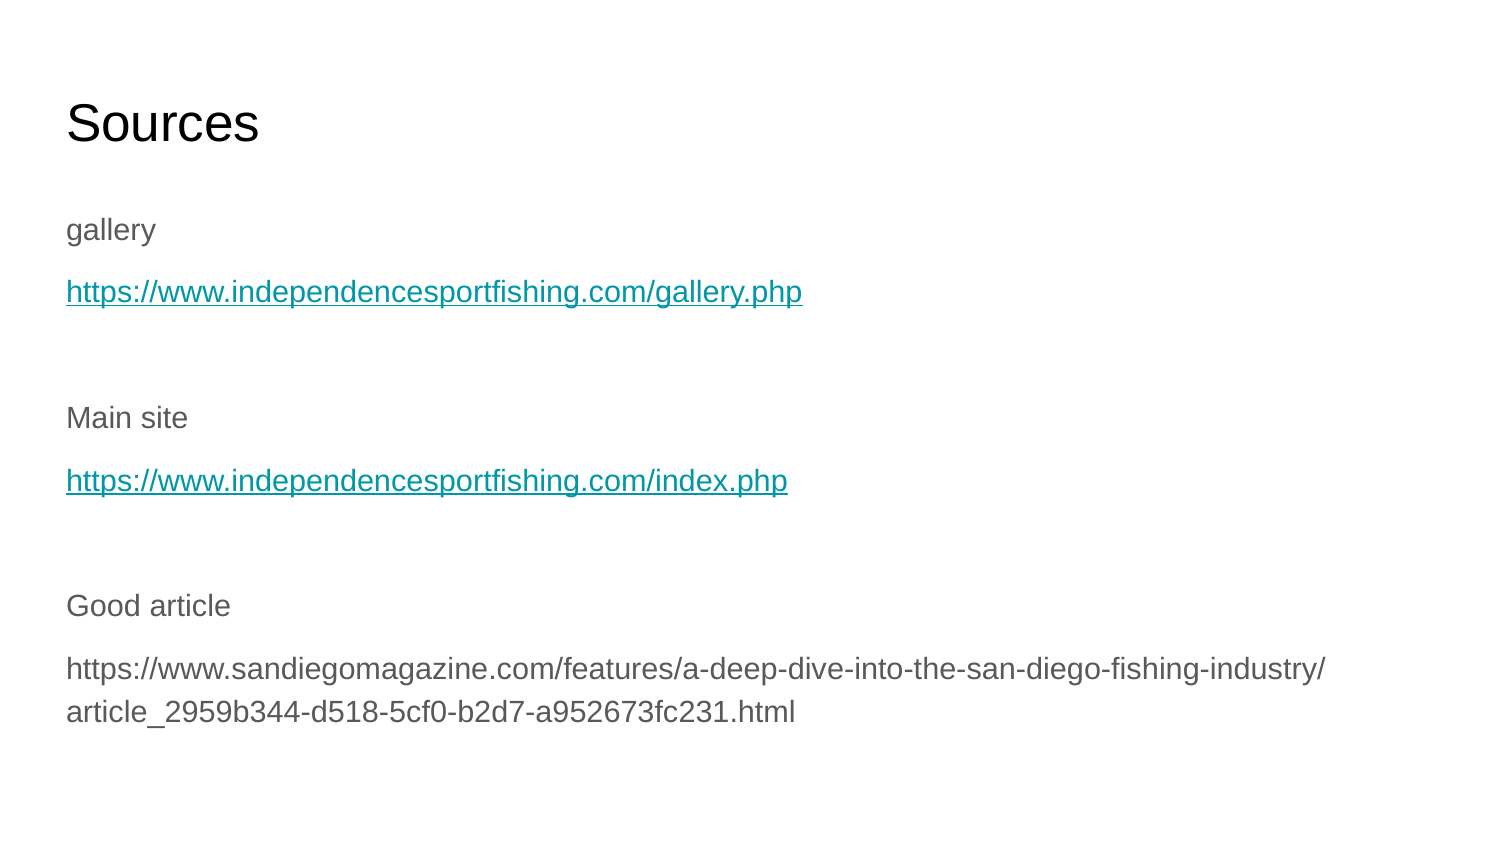

# Sources
gallery
https://www.independencesportfishing.com/gallery.php

Main site
https://www.independencesportfishing.com/index.php

Good article
https://www.sandiegomagazine.com/features/a-deep-dive-into-the-san-diego-fishing-industry/article_2959b344-d518-5cf0-b2d7-a952673fc231.html